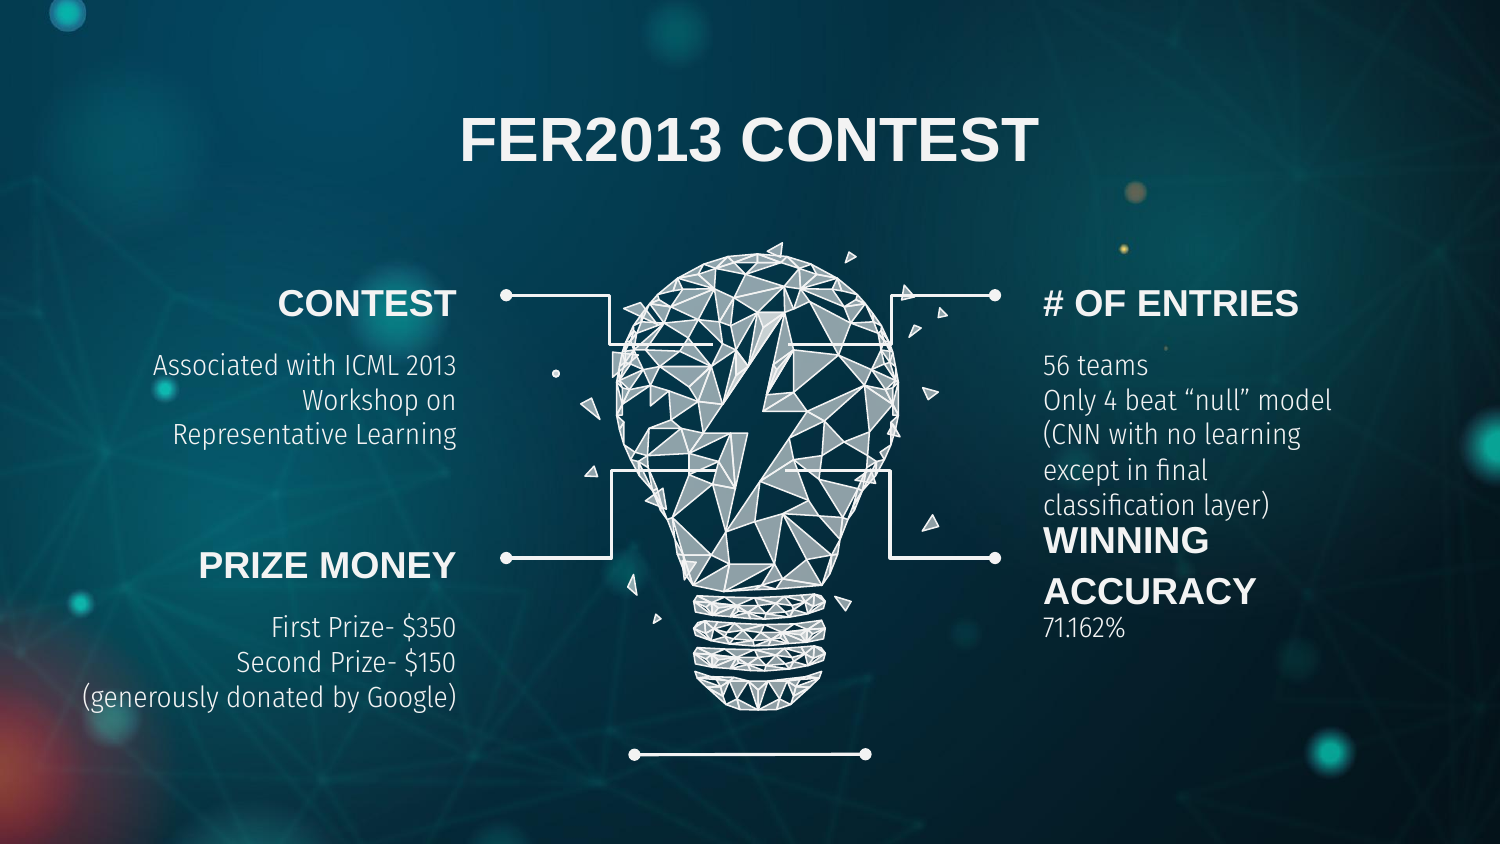

# FER2013 CONTEST

CONTEST
# OF ENTRIES

Associated with ICML 2013 Workshop on Representative Learning
56 teams                        Only 4 beat “null” model (CNN with no learning except in final classification layer)
PRIZE MONEY
WINNING ACCURACY
71.162%
First Prize- $350
Second Prize- $150
(generously donated by Google)